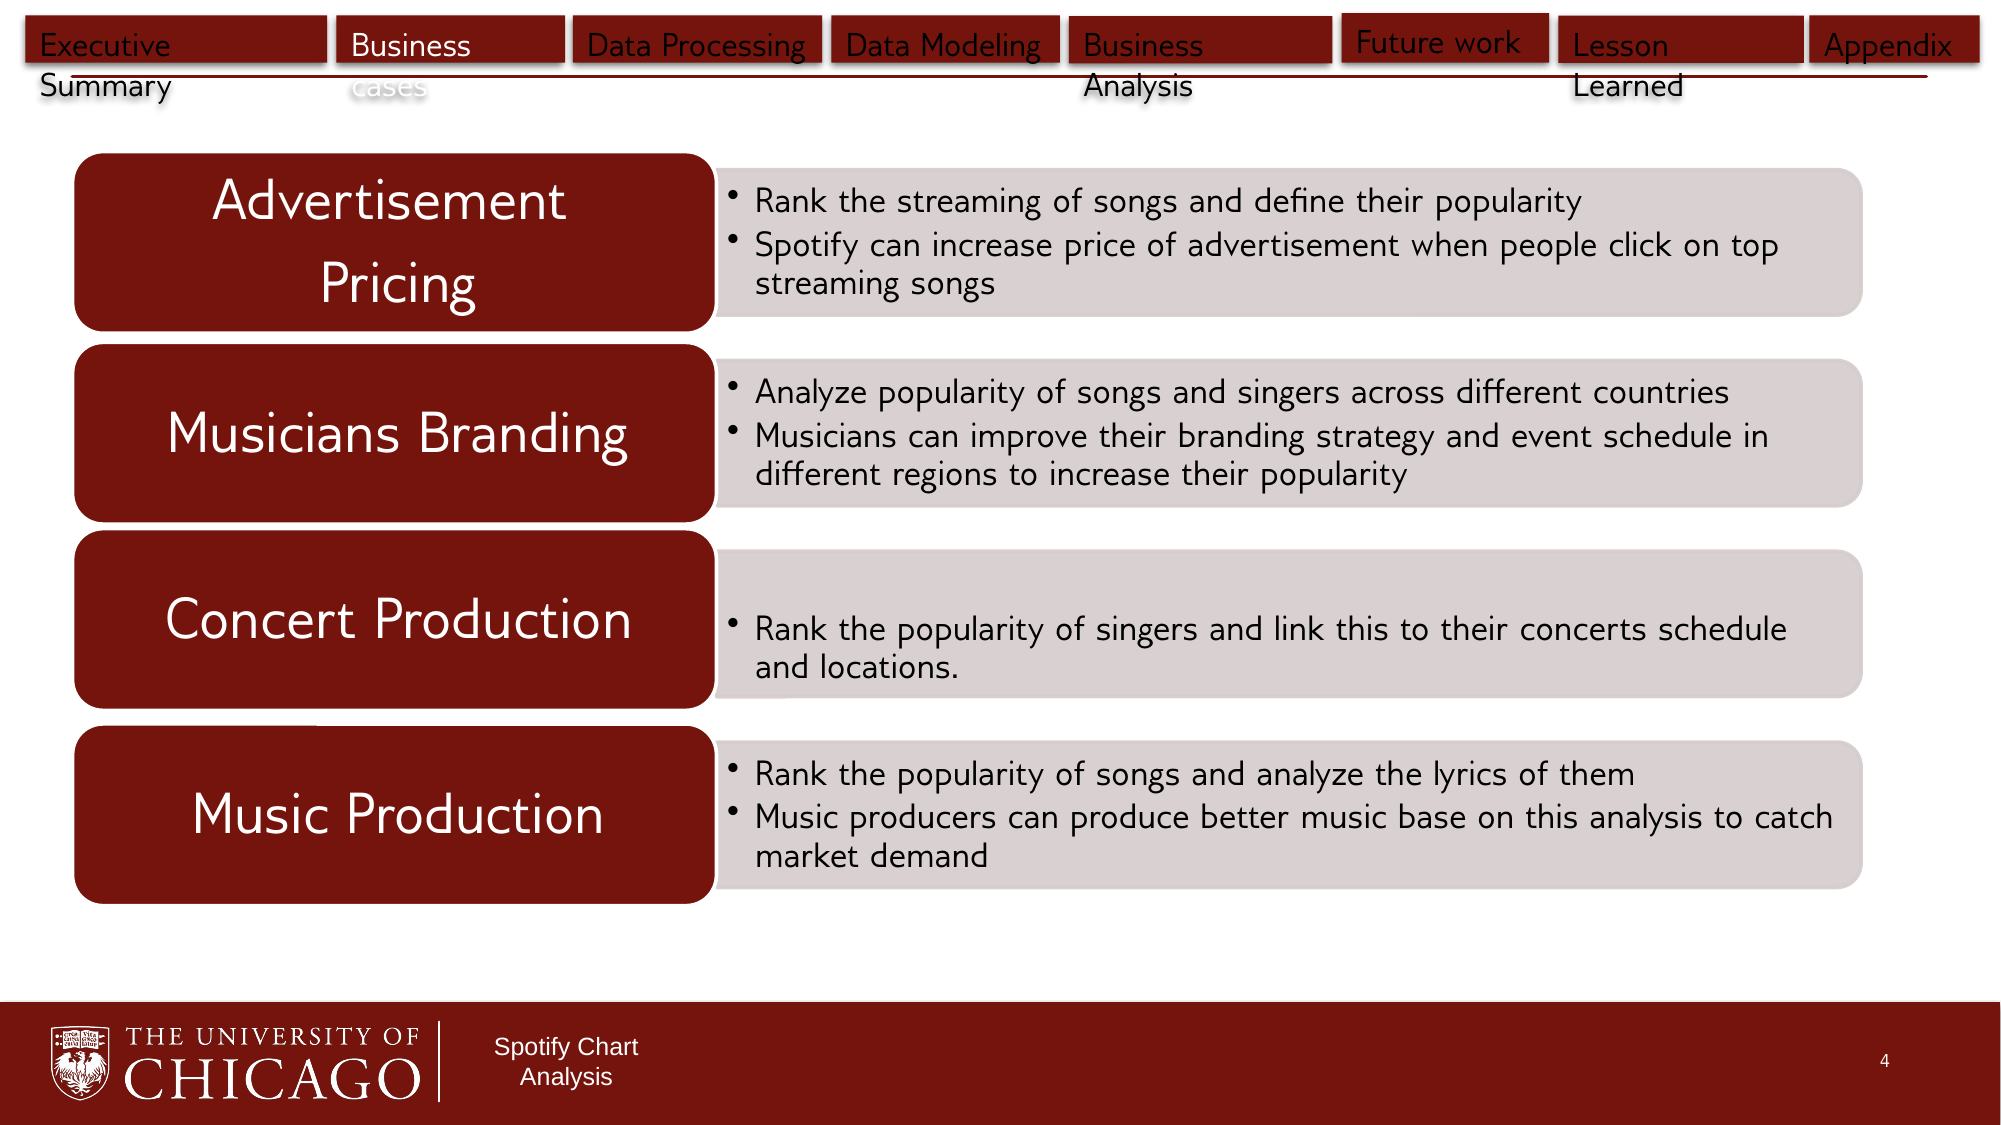

Rank the streaming of songs and define their popularity
Spotify can increase price of advertisement when people click on top streaming songs
Advertisement
Pricing
Analyze popularity of songs and singers across different countries
Musicians can improve their branding strategy and event schedule in different regions to increase their popularity
Musicians Branding

Rank the popularity of singers and link this to their concerts schedule and locations.
Concert Production
Rank the popularity of songs and analyze the lyrics of them
Music producers can produce better music base on this analysis to catch market demand
Music Production
4